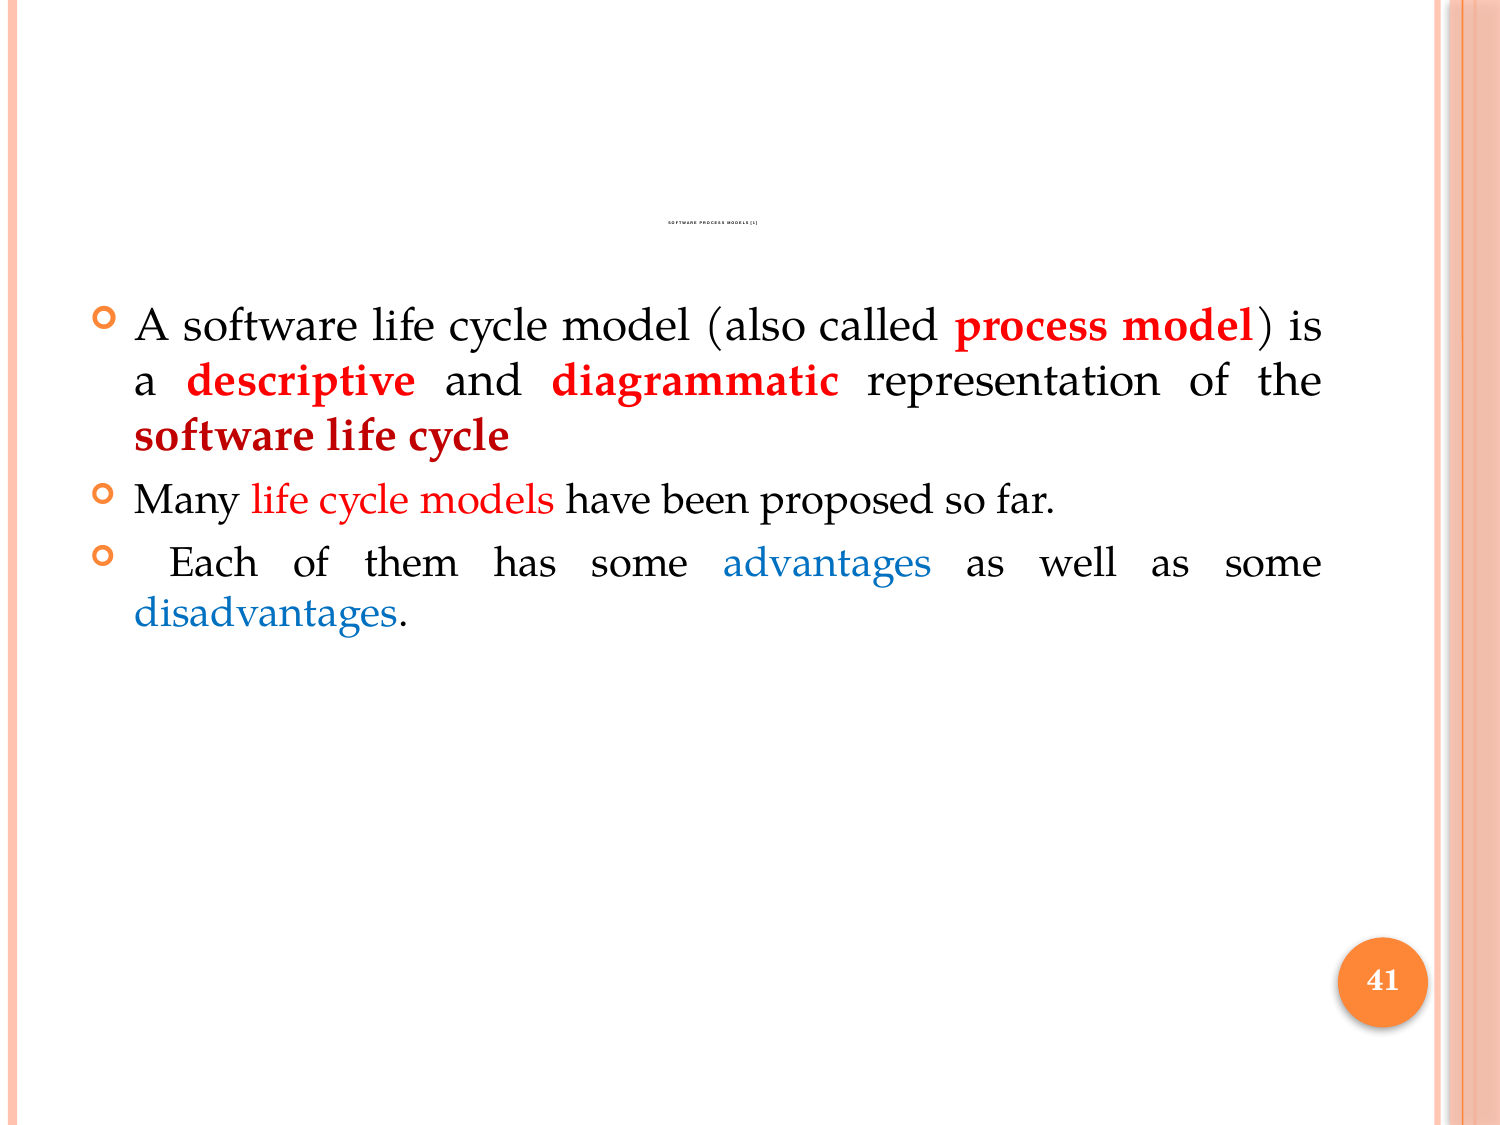

# S O F T W A R E   P R O C E S S   M O D E L S  [ 1 ]
A software life cycle model (also called process model) is a descriptive and diagrammatic representation of the software life cycle
Many life cycle models have been proposed so far.
 Each of them has some advantages as well as some disadvantages.

41